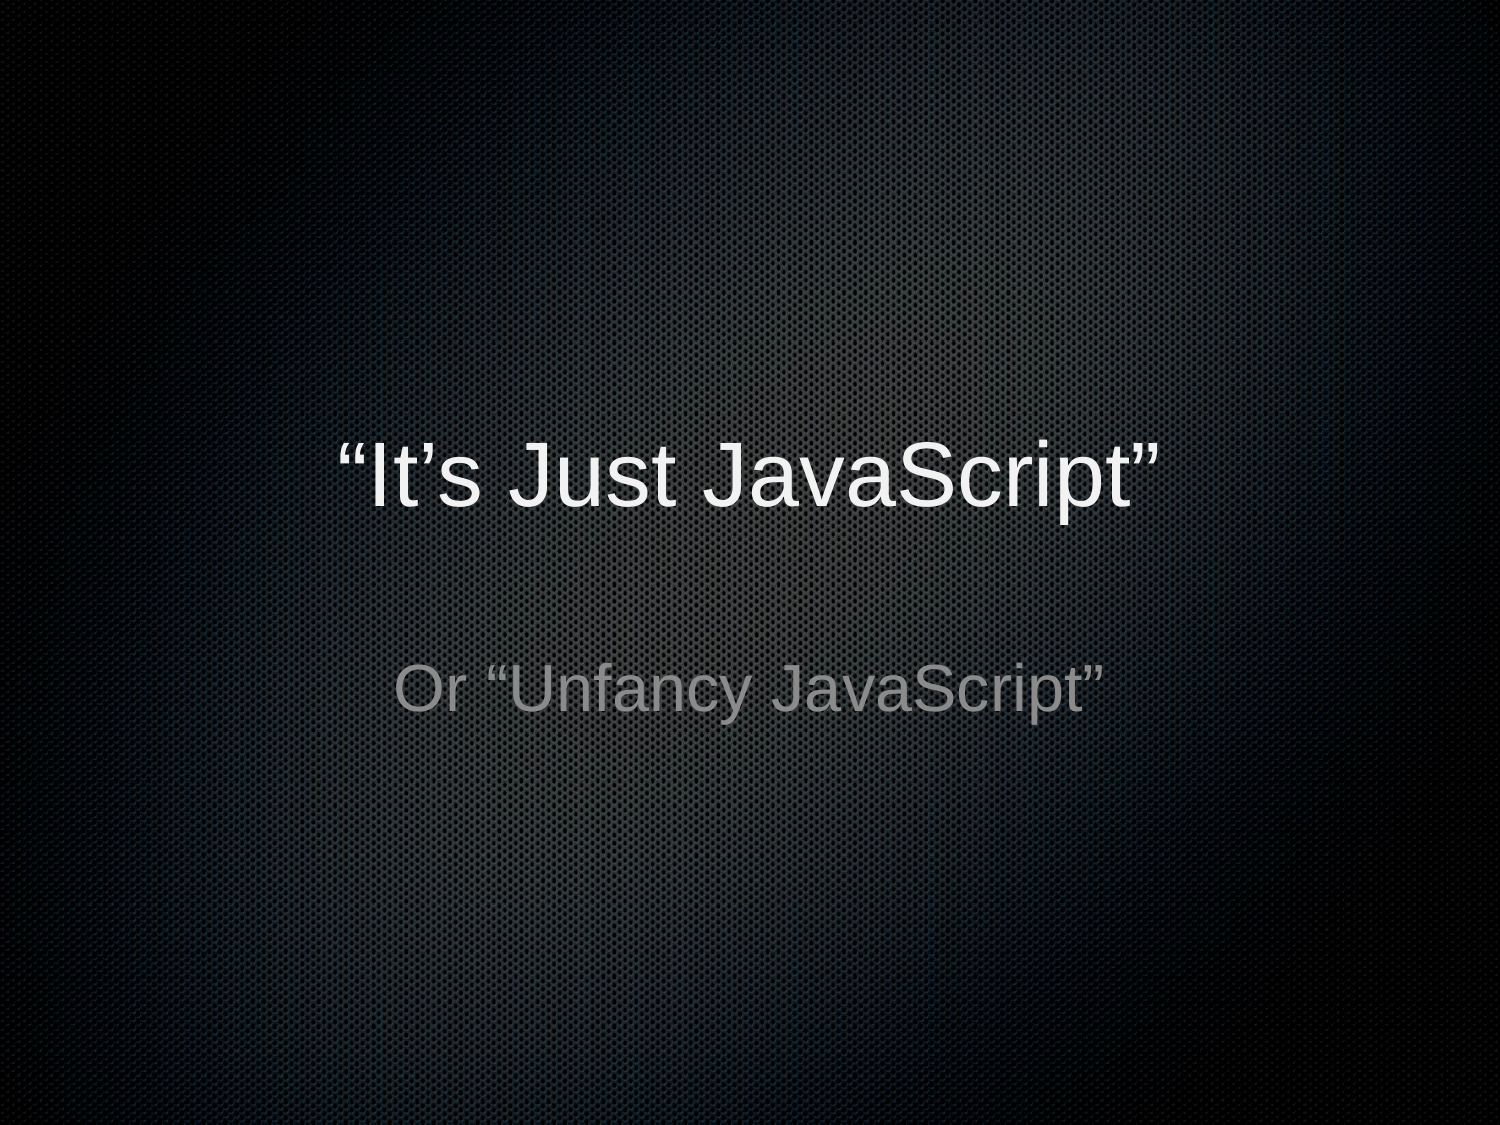

# “It’s Just JavaScript”
Or “Unfancy JavaScript”